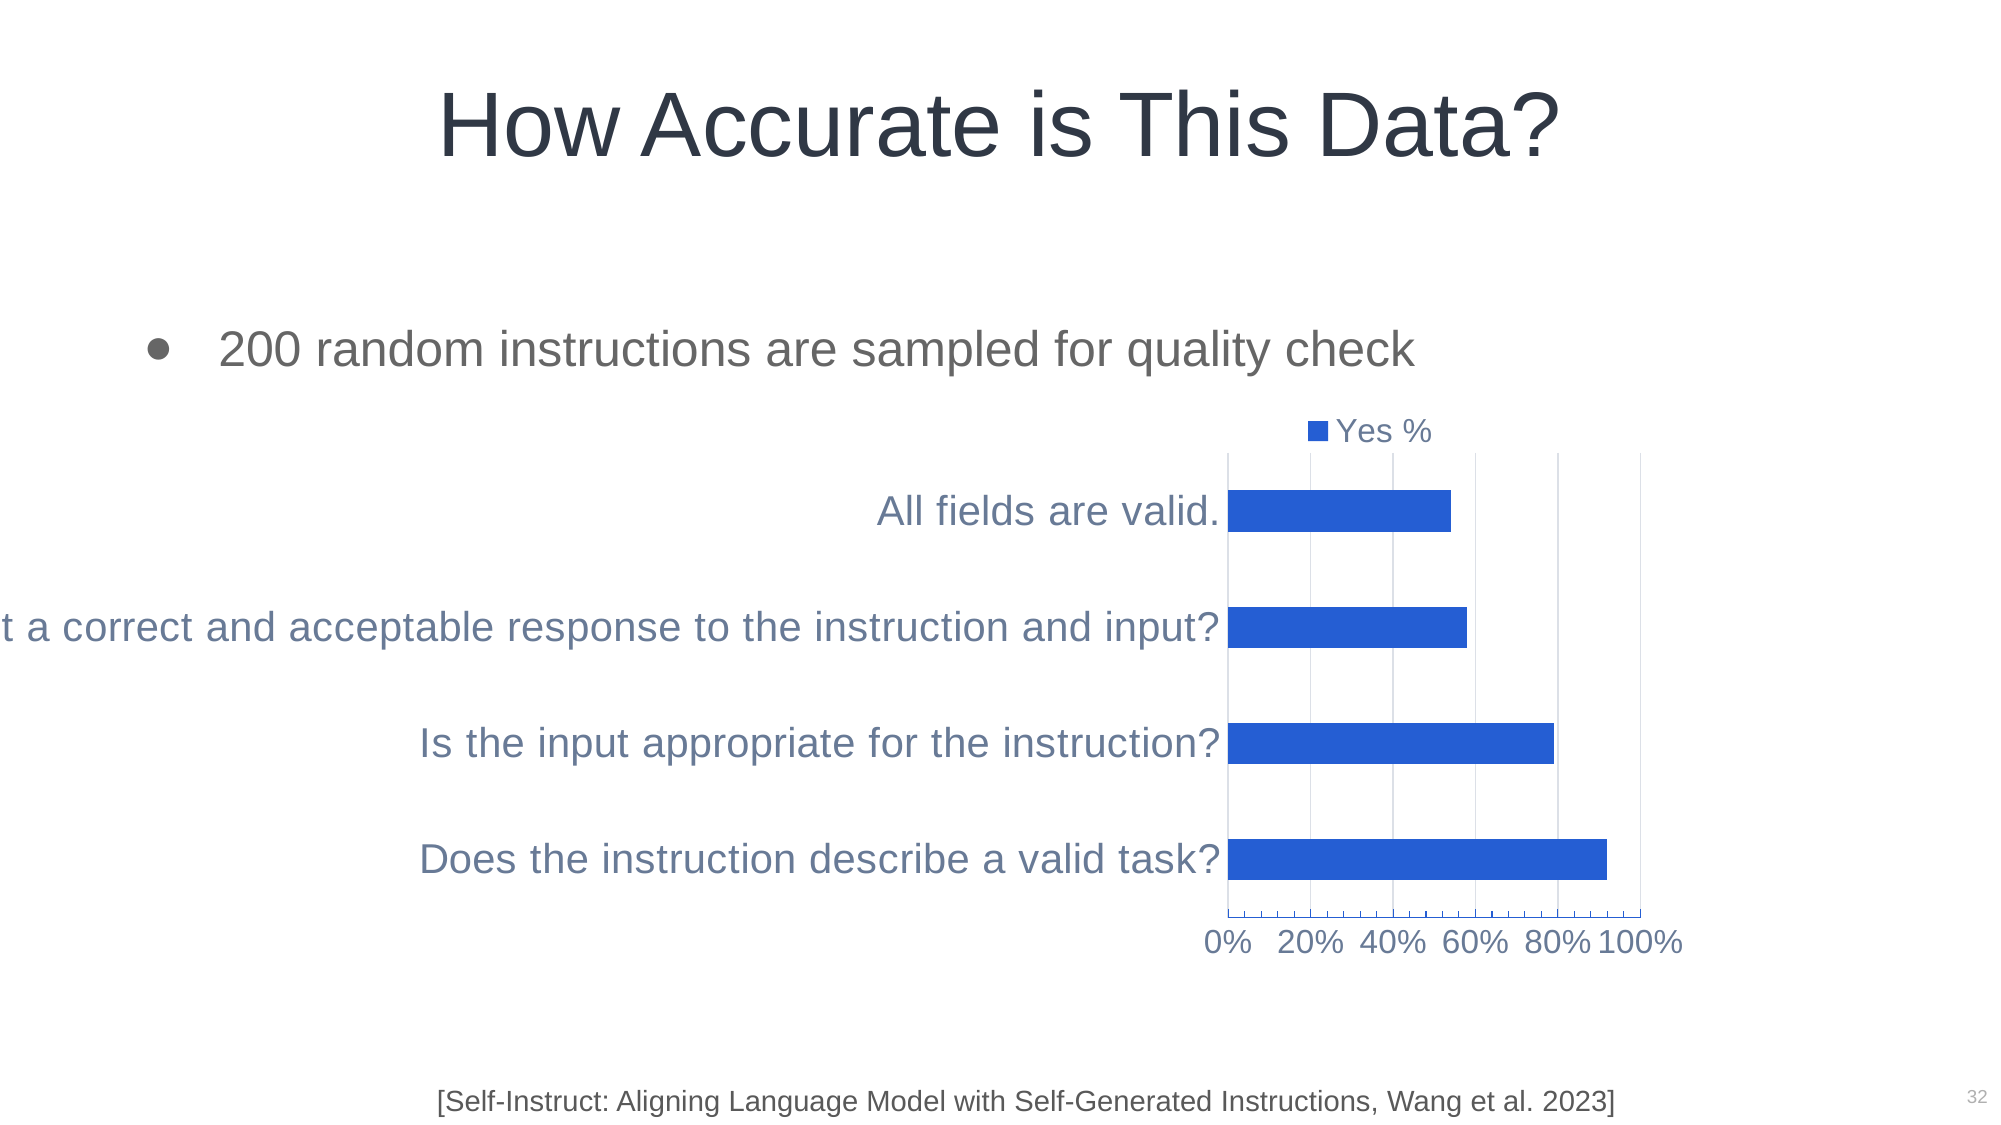

# How Accurate is This Data?

### Chart

| Category | Yes % |
|---|---|
| Does the instruction describe a valid task? | 0.92 |
| Is the input appropriate for the instruction? | 0.79 |
| Is the output a correct and acceptable response to the instruction and input? | 0.58 |
| All fields are valid. | 0.54 |
200 random instructions are sampled for quality check
32
[Self-Instruct: Aligning Language Model with Self-Generated Instructions, Wang et al. 2023]